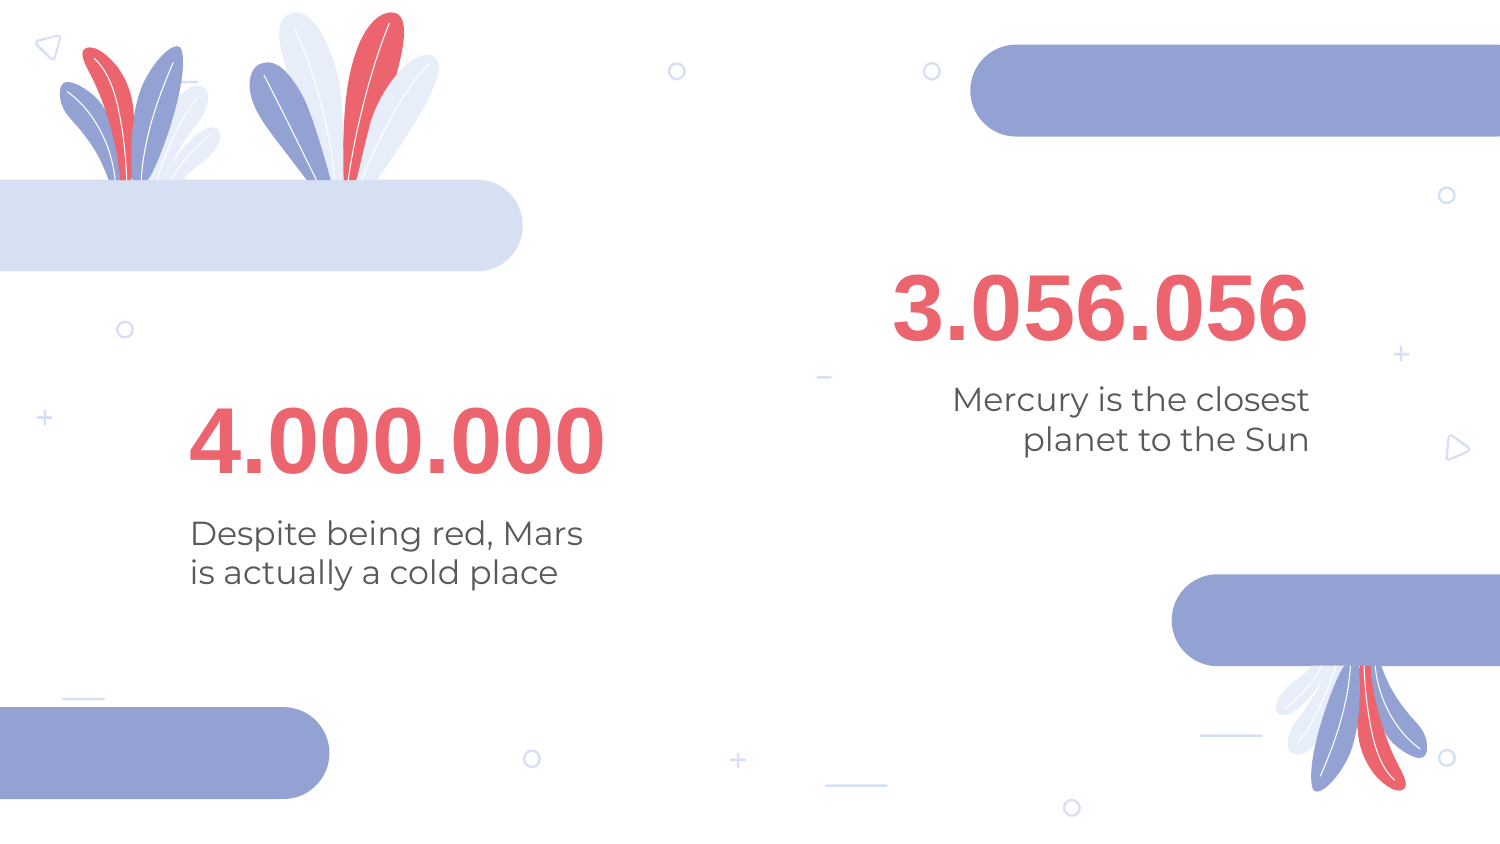

# 3.056.056
Mercury is the closest planet to the Sun
4.000.000
Despite being red, Mars is actually a cold place